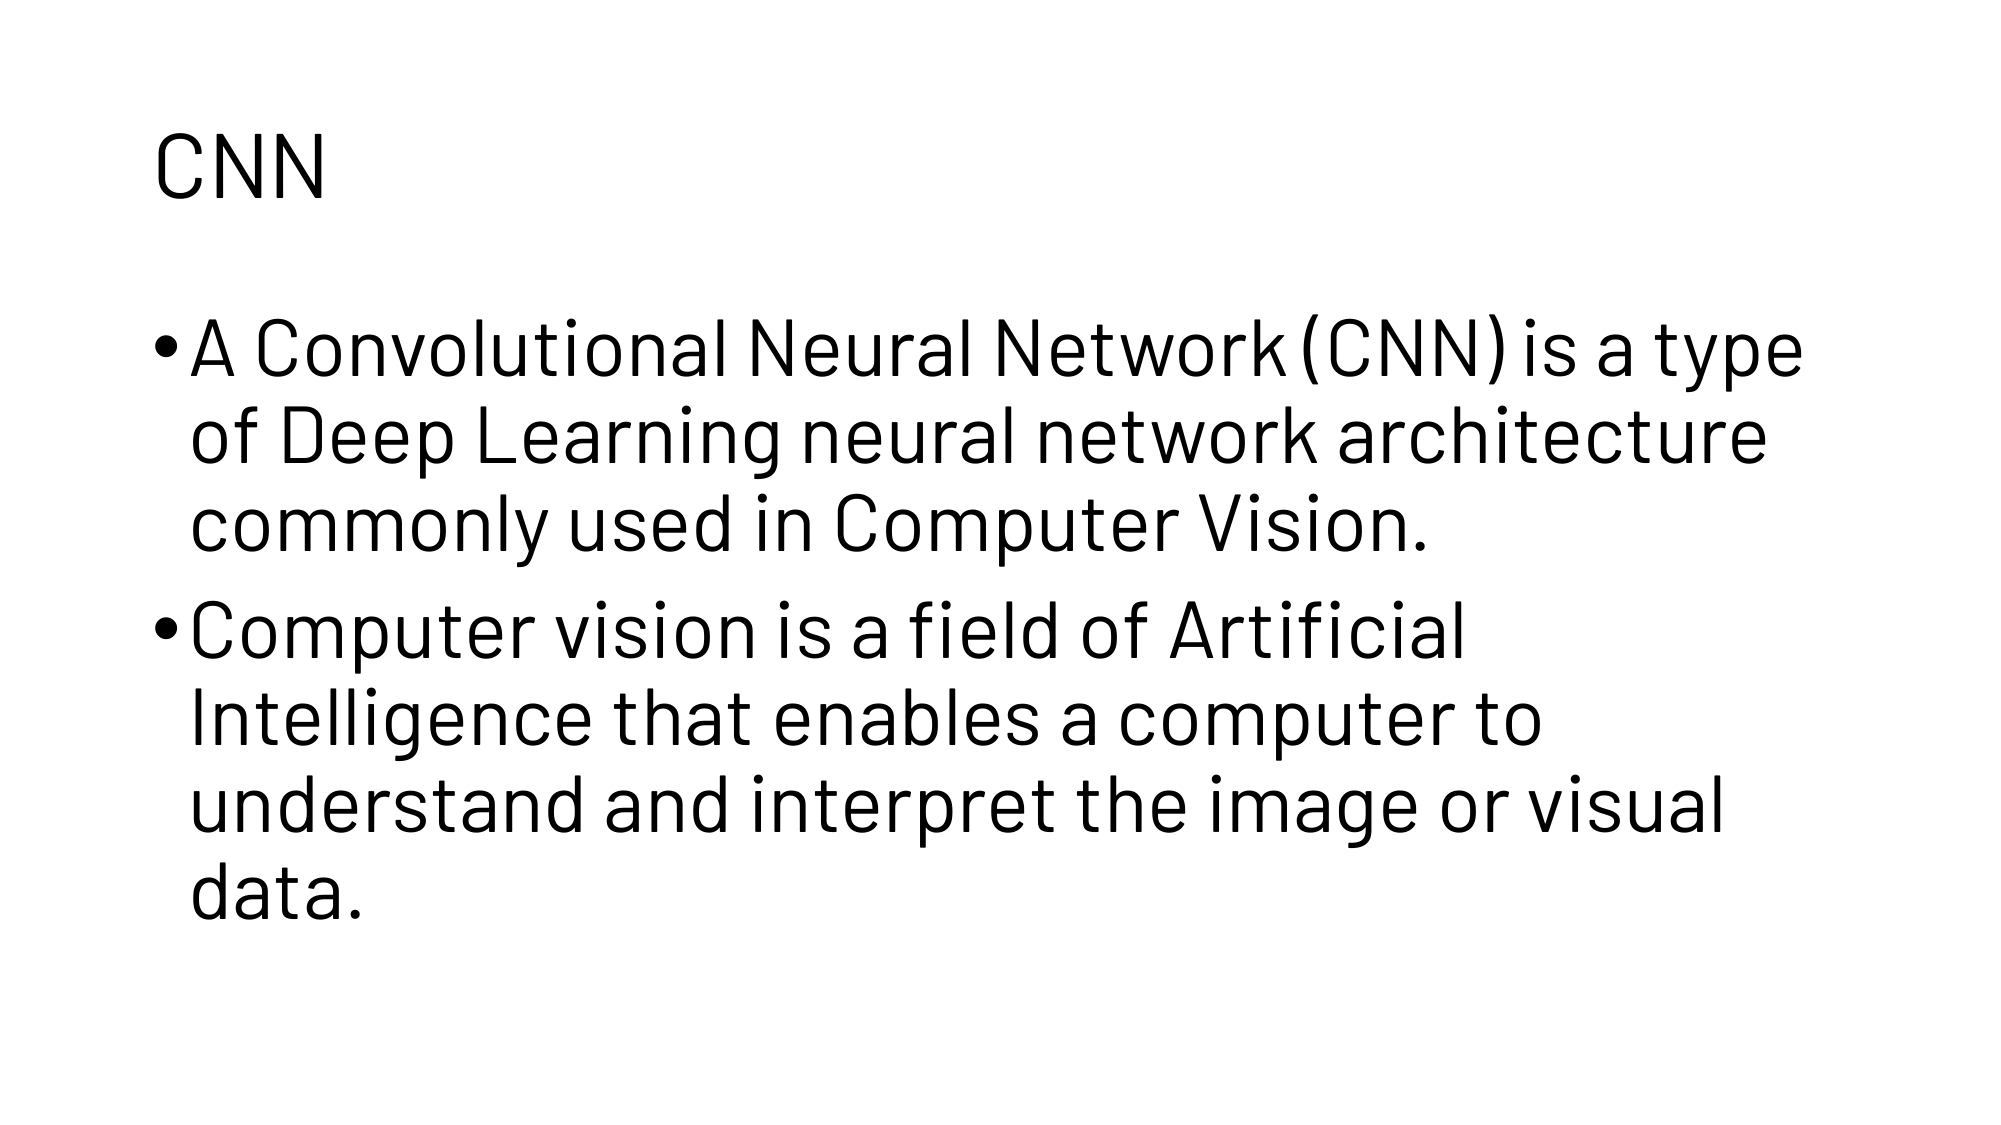

# CNN
A Convolutional Neural Network (CNN) is a type of Deep Learning neural network architecture commonly used in Computer Vision.
Computer vision is a field of Artificial Intelligence that enables a computer to understand and interpret the image or visual data.